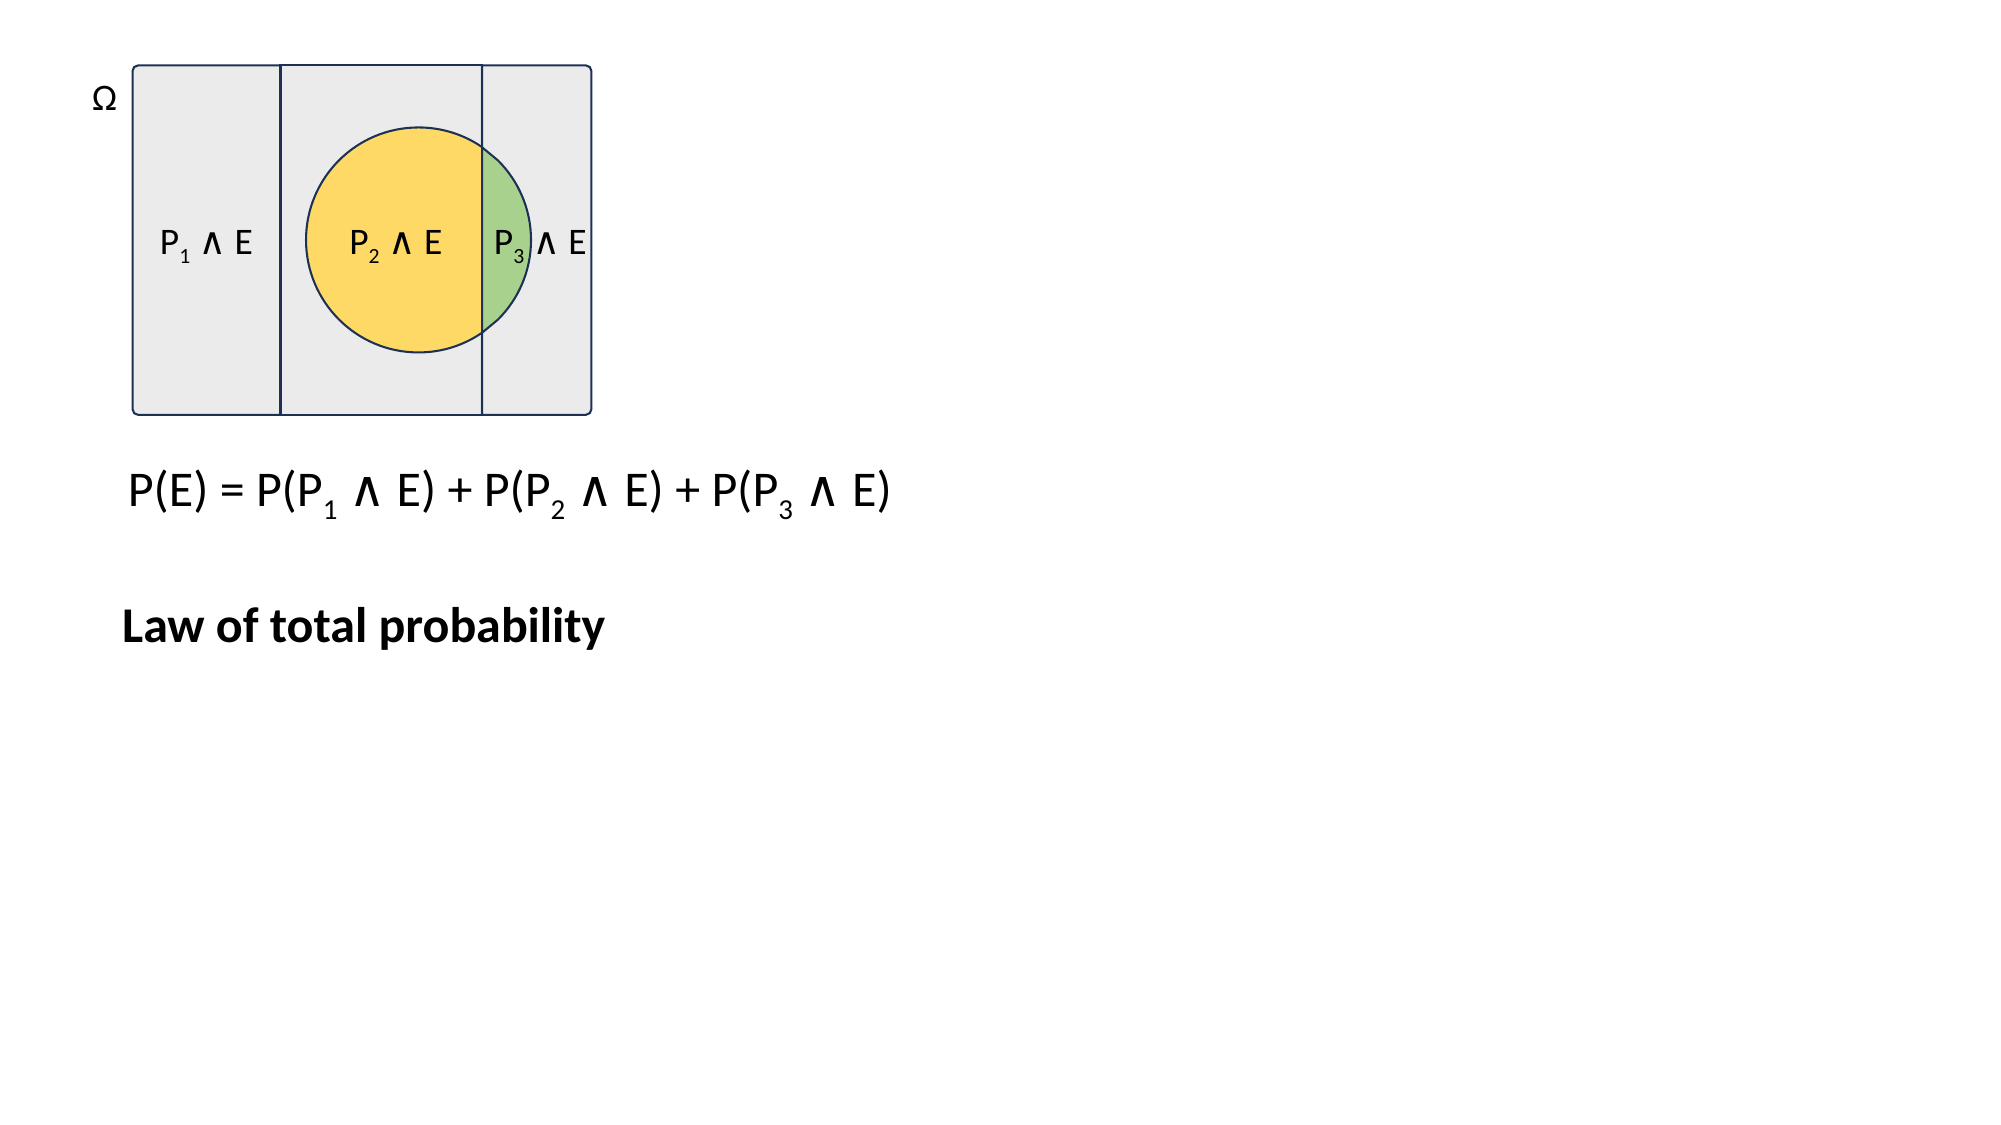

Ω

P1 ∧ E
P2 ∧ E
P3 ∧ E
P(E) = P(P1 ∧ E) + P(P2 ∧ E) + P(P3 ∧ E)
Law of total probability